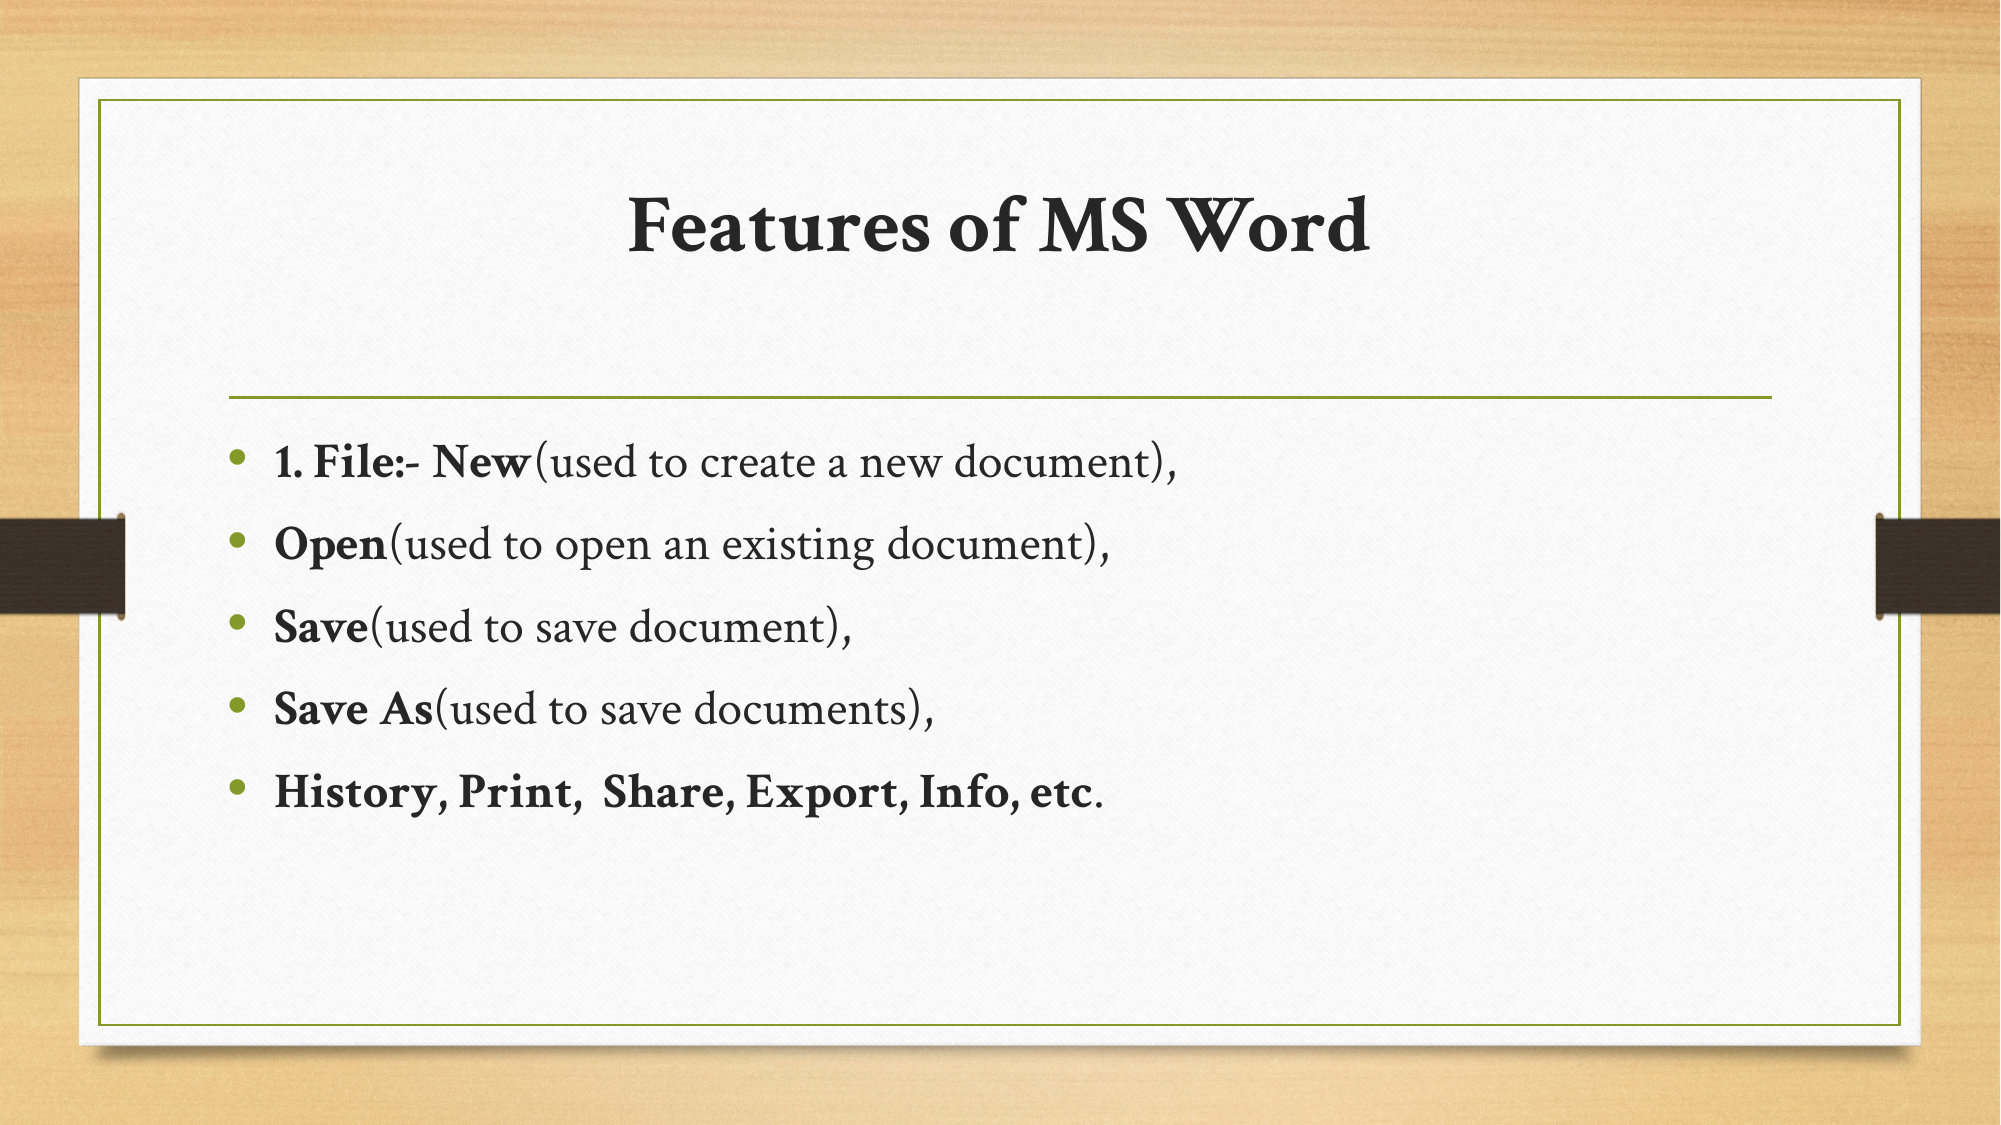

# Features of MS Word
1. File:- New(used to create a new document),
Open(used to open an existing document),
Save(used to save document),
Save As(used to save documents),
History, Print,  Share, Export, Info, etc.